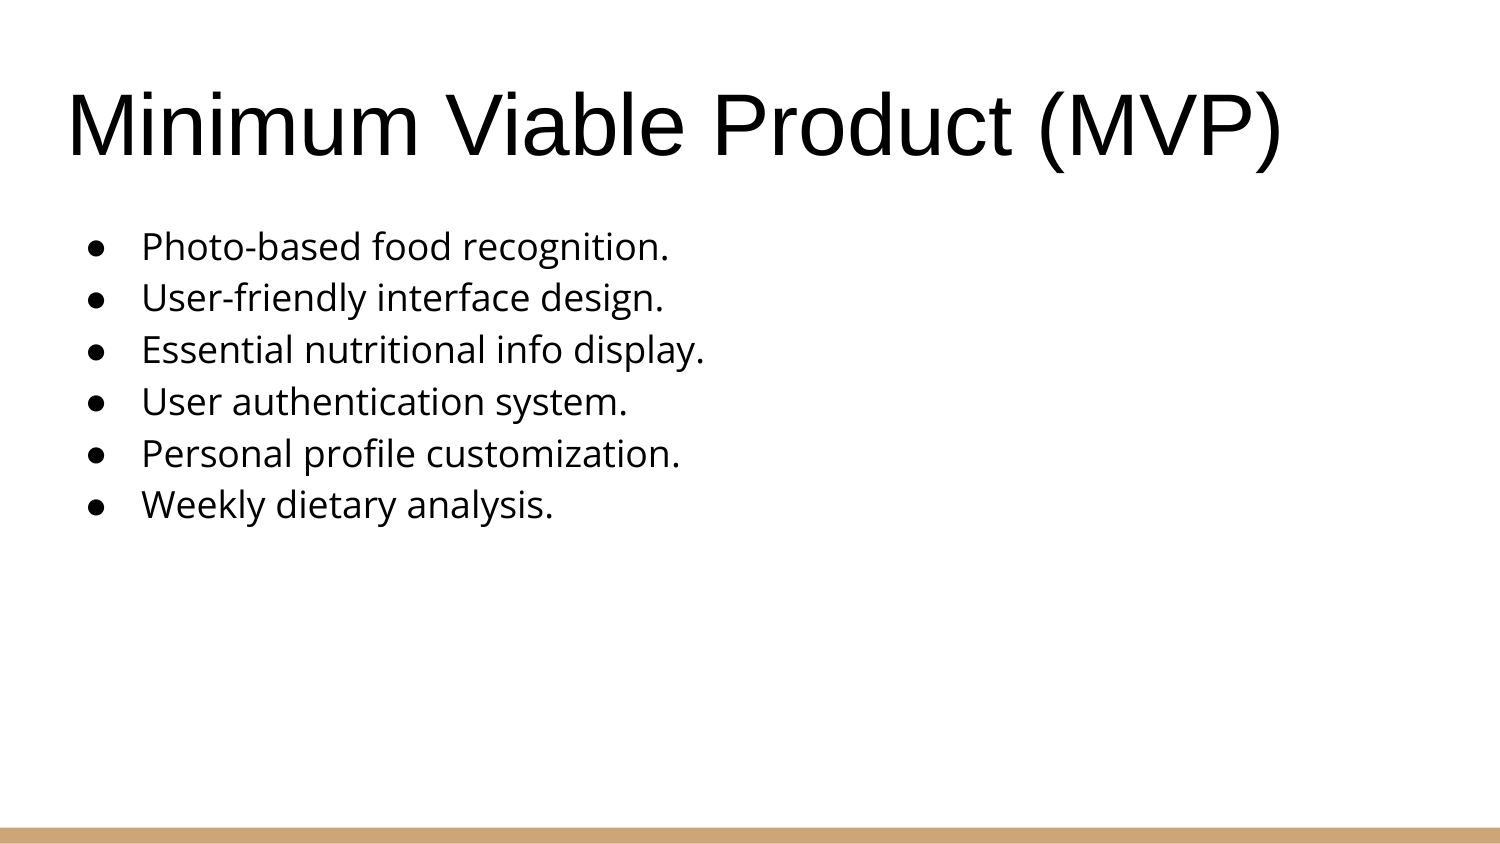

# Minimum Viable Product (MVP)
Photo-based food recognition.
User-friendly interface design.
Essential nutritional info display.
User authentication system.
Personal profile customization.
Weekly dietary analysis.